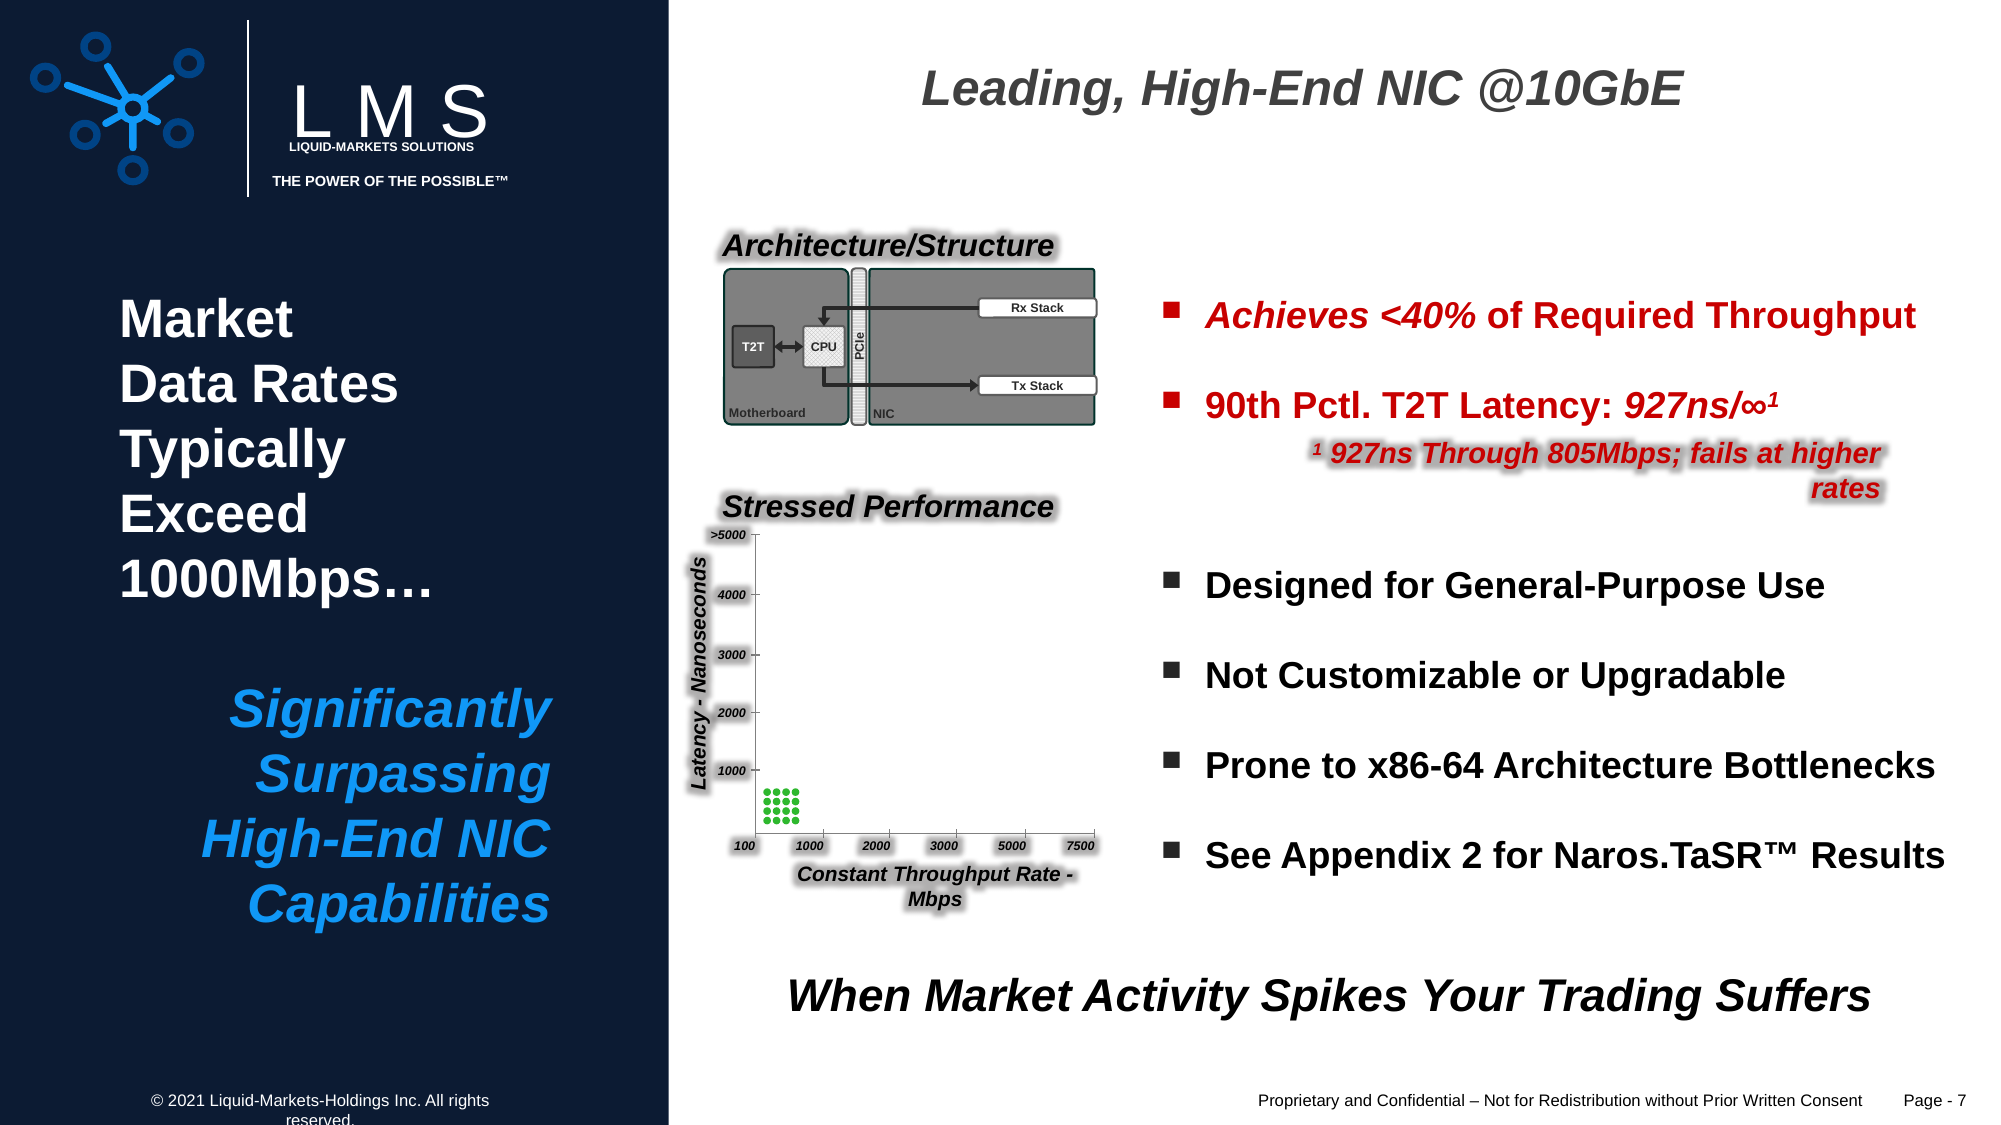

LMS
LIQUID-MARKETS SOLUTIONS
Leading, High-End NIC @10GbE
The Power of the Possible™
Architecture/Structure
NIC
Motherboard
Rx Stack
Tx Stack
T2T
CPU
PCIe
Achieves <40% of Required Throughput
90th Pctl. T2T Latency: 927ns/∞1

Designed for General-Purpose Use
Not Customizable or Upgradable
Prone to x86-64 Architecture Bottlenecks
See Appendix 2 for Naros.TaSR™ Results
Market
Data Rates
Typically Exceed
1000Mbps…

Significantly Surpassing
High-End NIC Capabilities
1 927ns Through 805Mbps; fails at higher rates
Stressed Performance
>5000
4000
3000
Latency - Nanoseconds
2000
1000
5000
1000
2000
3000
7500
Constant Throughput Rate - Mbps
100

When Market Activity Spikes Your Trading Suffers
© 2021 Liquid-Markets-Holdings Inc. All rights reserved.
Proprietary and Confidential – Not for Redistribution without Prior Written Consent
Page - 7